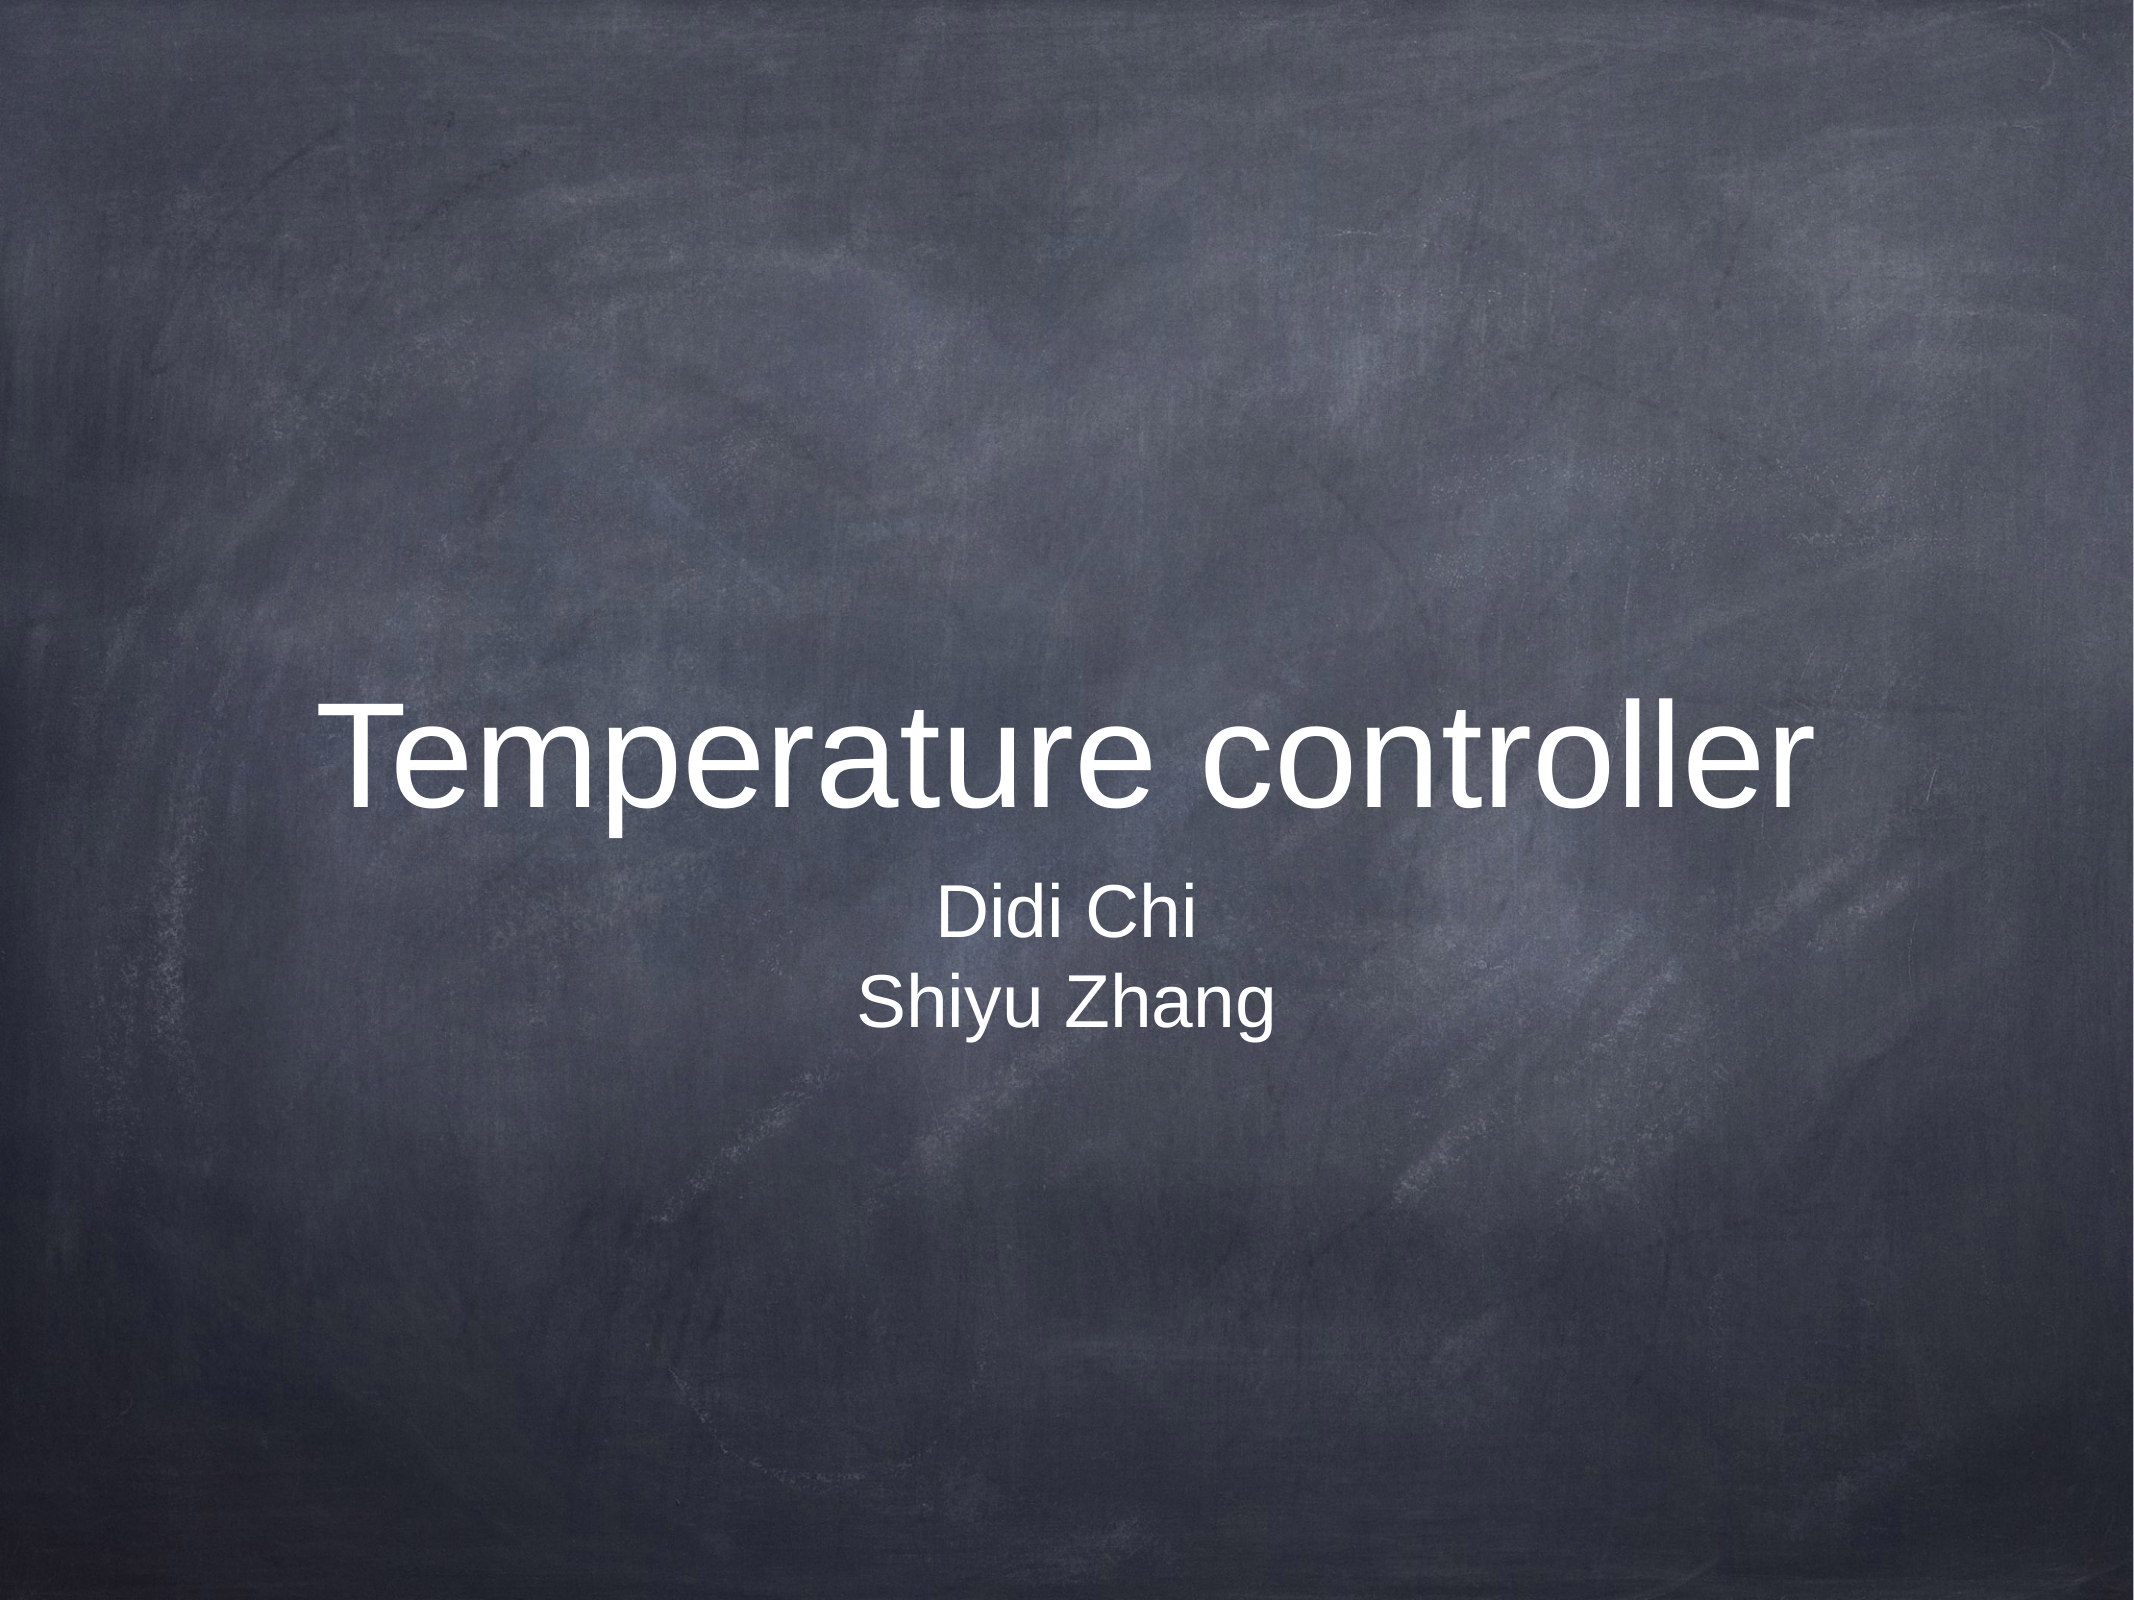

# Temperature controller
Didi Chi
Shiyu Zhang